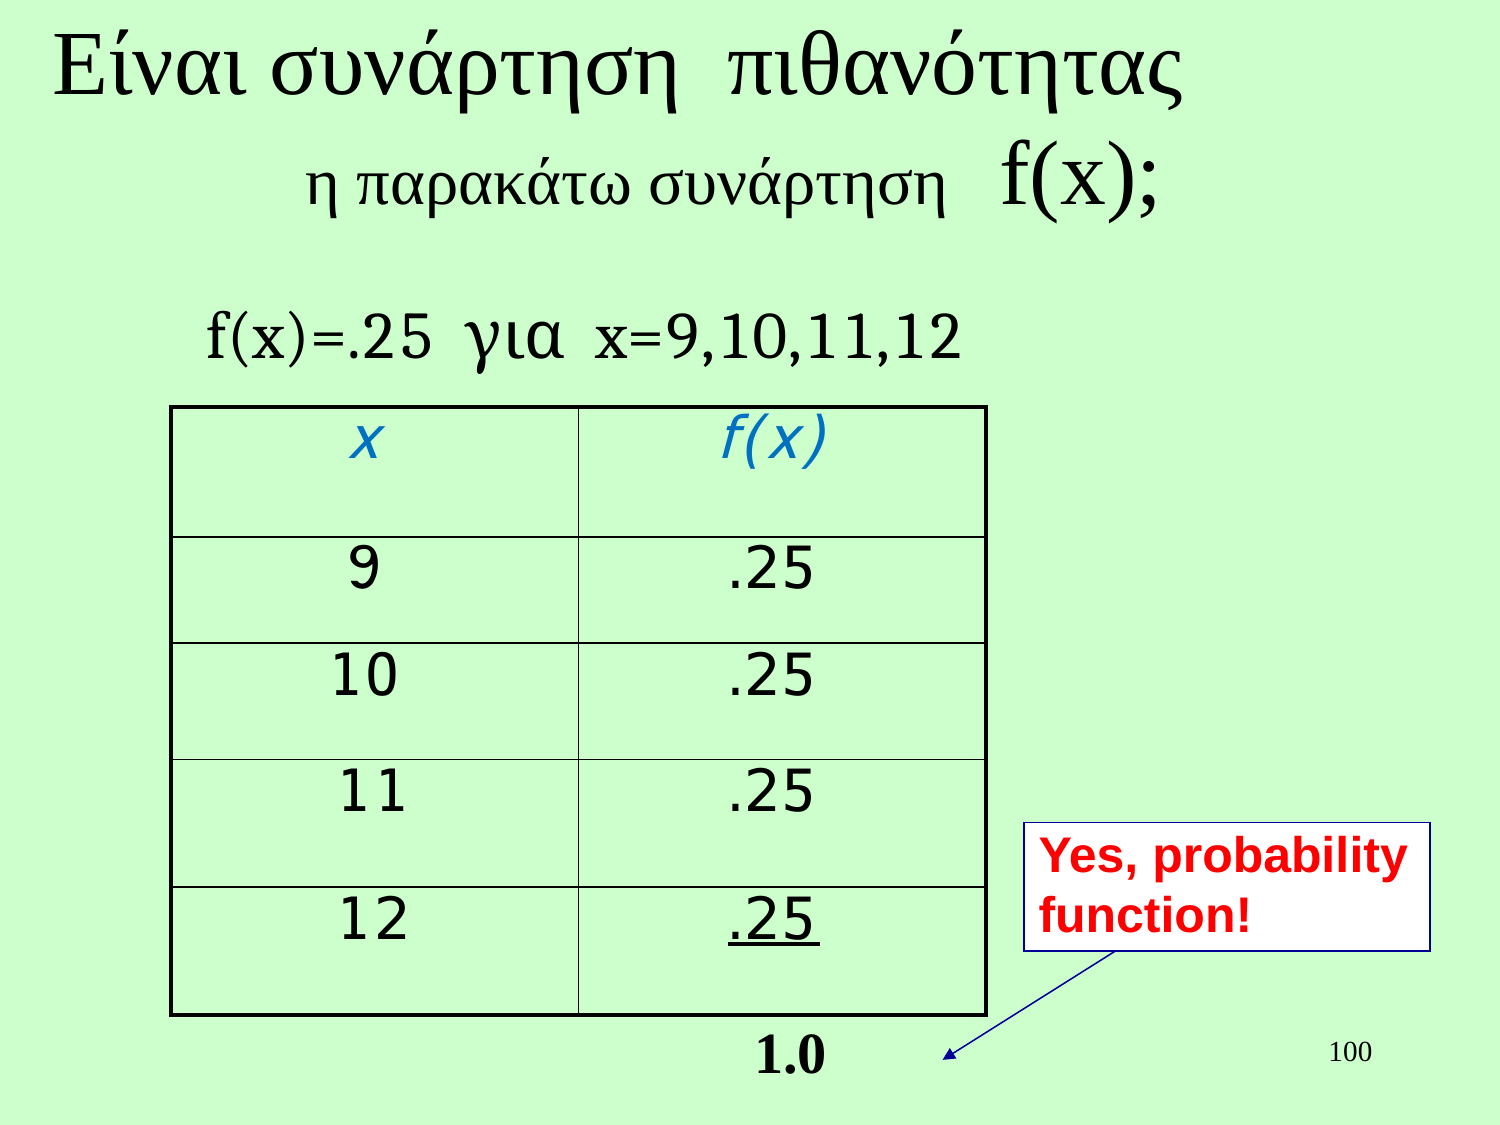

# Είναι συνάρτηση  πιθανότητας           η παρακάτω συνάρτηση   f(x);
   f(x)=.25  για  x=9,10,11,12

| x | f(x) |
| --- | --- |
| 9 | .25 |
| 10 | .25 |
| 11 | .25 |
| 12 | .25 |
Yes, probability function!

  1.0
100